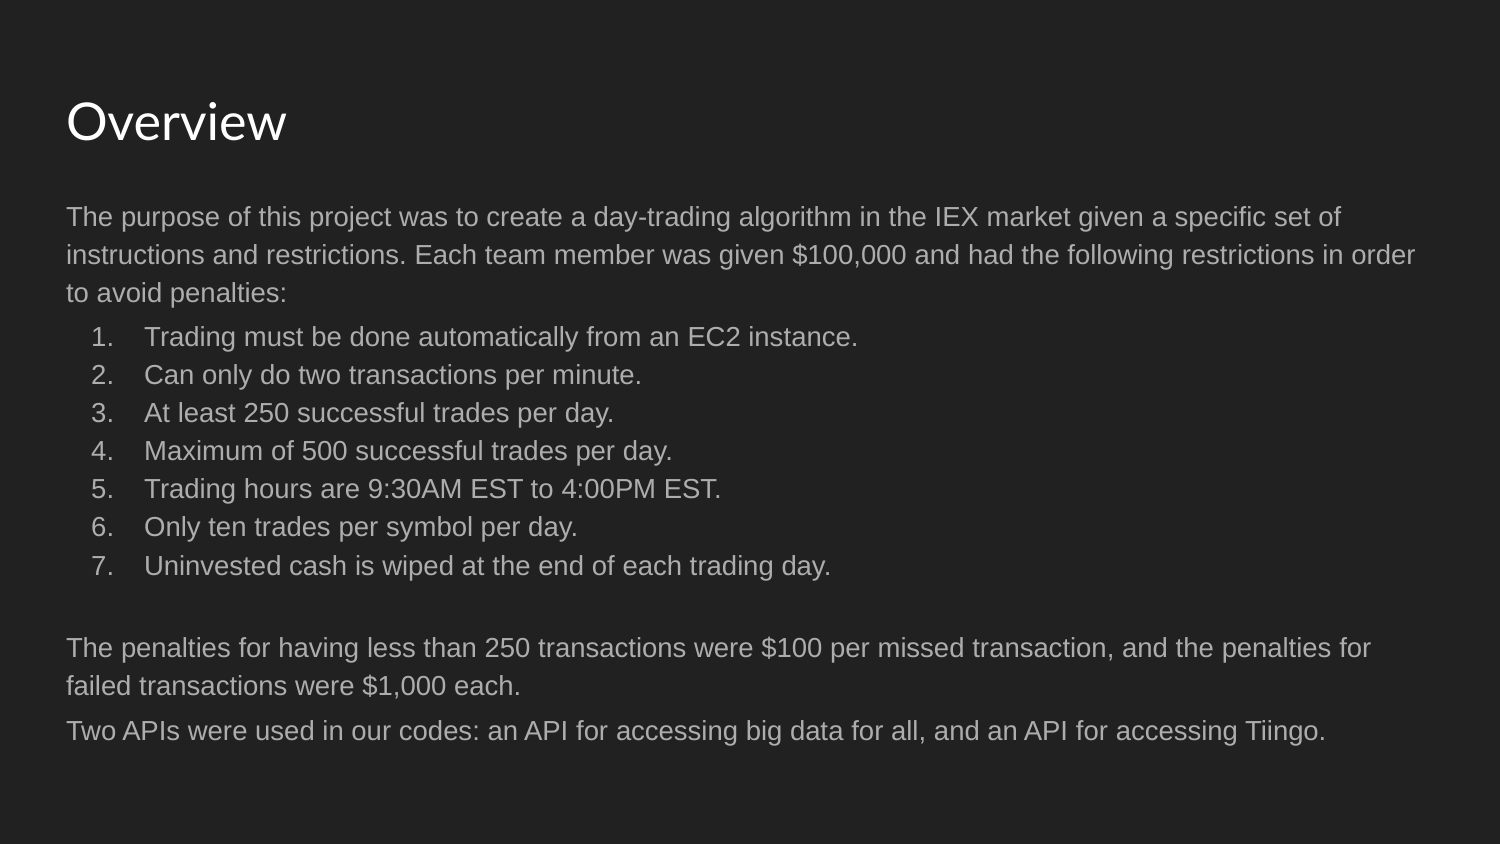

# Overview
The purpose of this project was to create a day-trading algorithm in the IEX market given a specific set of instructions and restrictions. Each team member was given $100,000 and had the following restrictions in order to avoid penalties:
Trading must be done automatically from an EC2 instance.
Can only do two transactions per minute.
At least 250 successful trades per day.
Maximum of 500 successful trades per day.
Trading hours are 9:30AM EST to 4:00PM EST.
Only ten trades per symbol per day.
Uninvested cash is wiped at the end of each trading day.

The penalties for having less than 250 transactions were $100 per missed transaction, and the penalties for failed transactions were $1,000 each.
Two APIs were used in our codes: an API for accessing big data for all, and an API for accessing Tiingo.